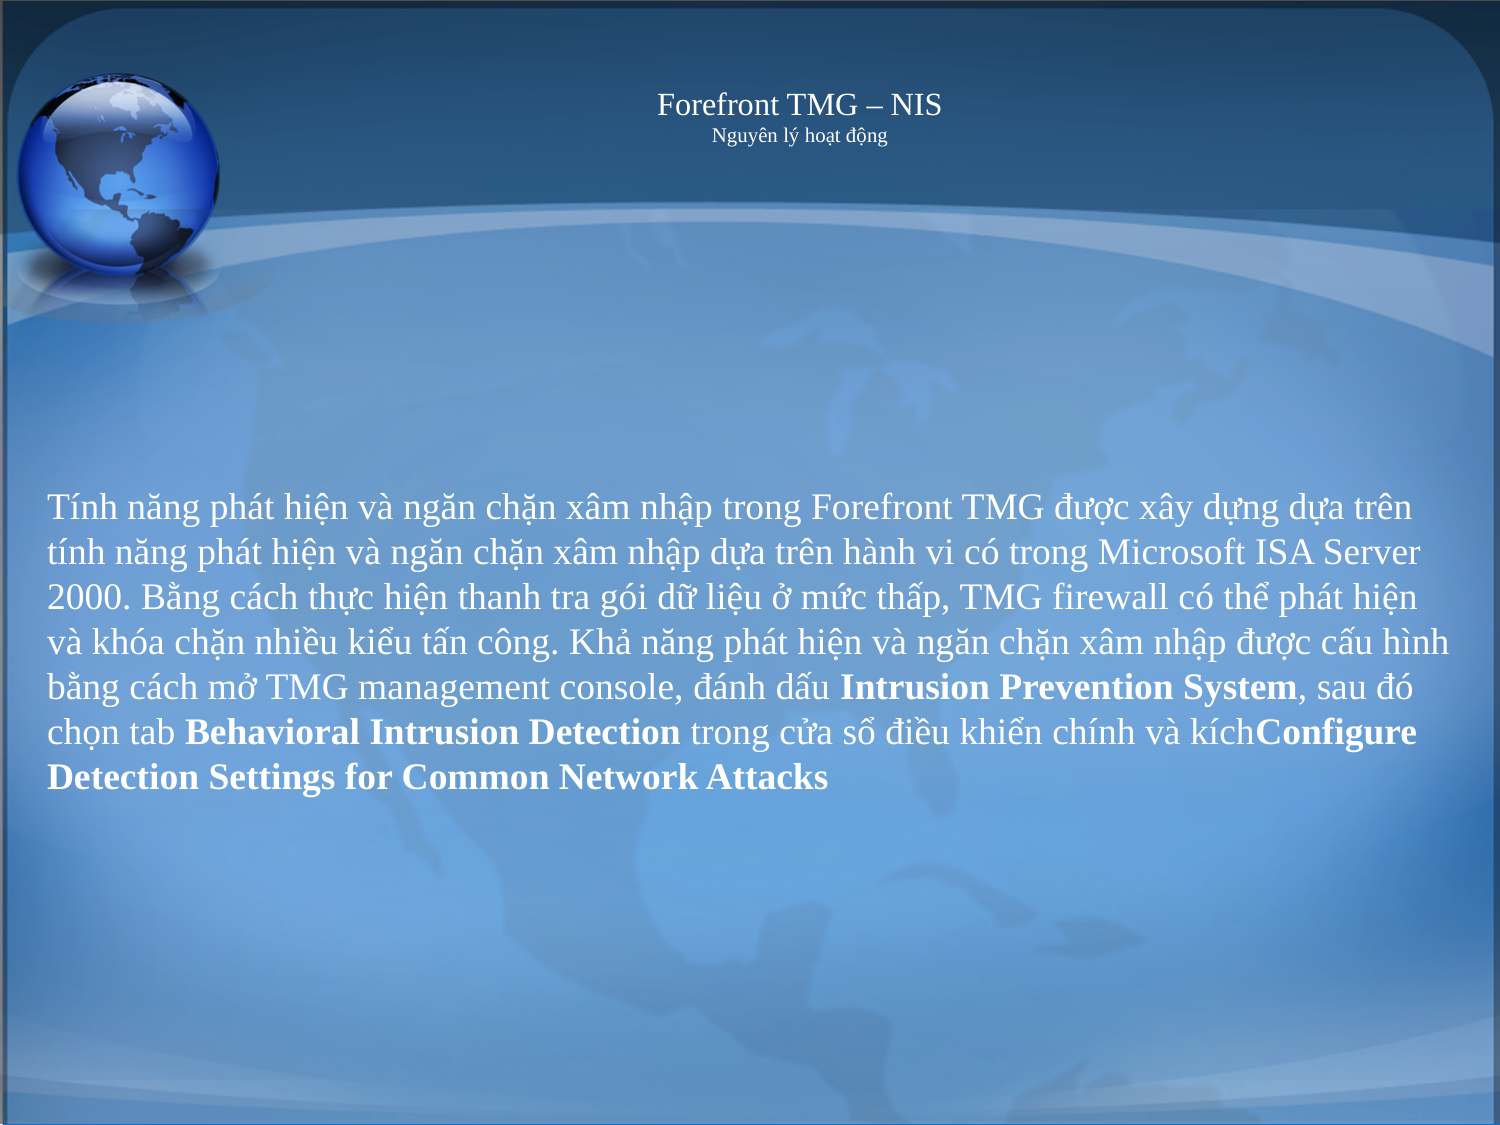

# Forefront TMG – NIS Nguyên lý hoạt động
Tính năng phát hiện và ngăn chặn xâm nhập trong Forefront TMG được xây dựng dựa trên tính năng phát hiện và ngăn chặn xâm nhập dựa trên hành vi có trong Microsoft ISA Server 2000. Bằng cách thực hiện thanh tra gói dữ liệu ở mức thấp, TMG firewall có thể phát hiện và khóa chặn nhiều kiểu tấn công. Khả năng phát hiện và ngăn chặn xâm nhập được cấu hình bằng cách mở TMG management console, đánh dấu Intrusion Prevention System, sau đó chọn tab Behavioral Intrusion Detection trong cửa sổ điều khiển chính và kíchConfigure Detection Settings for Common Network Attacks